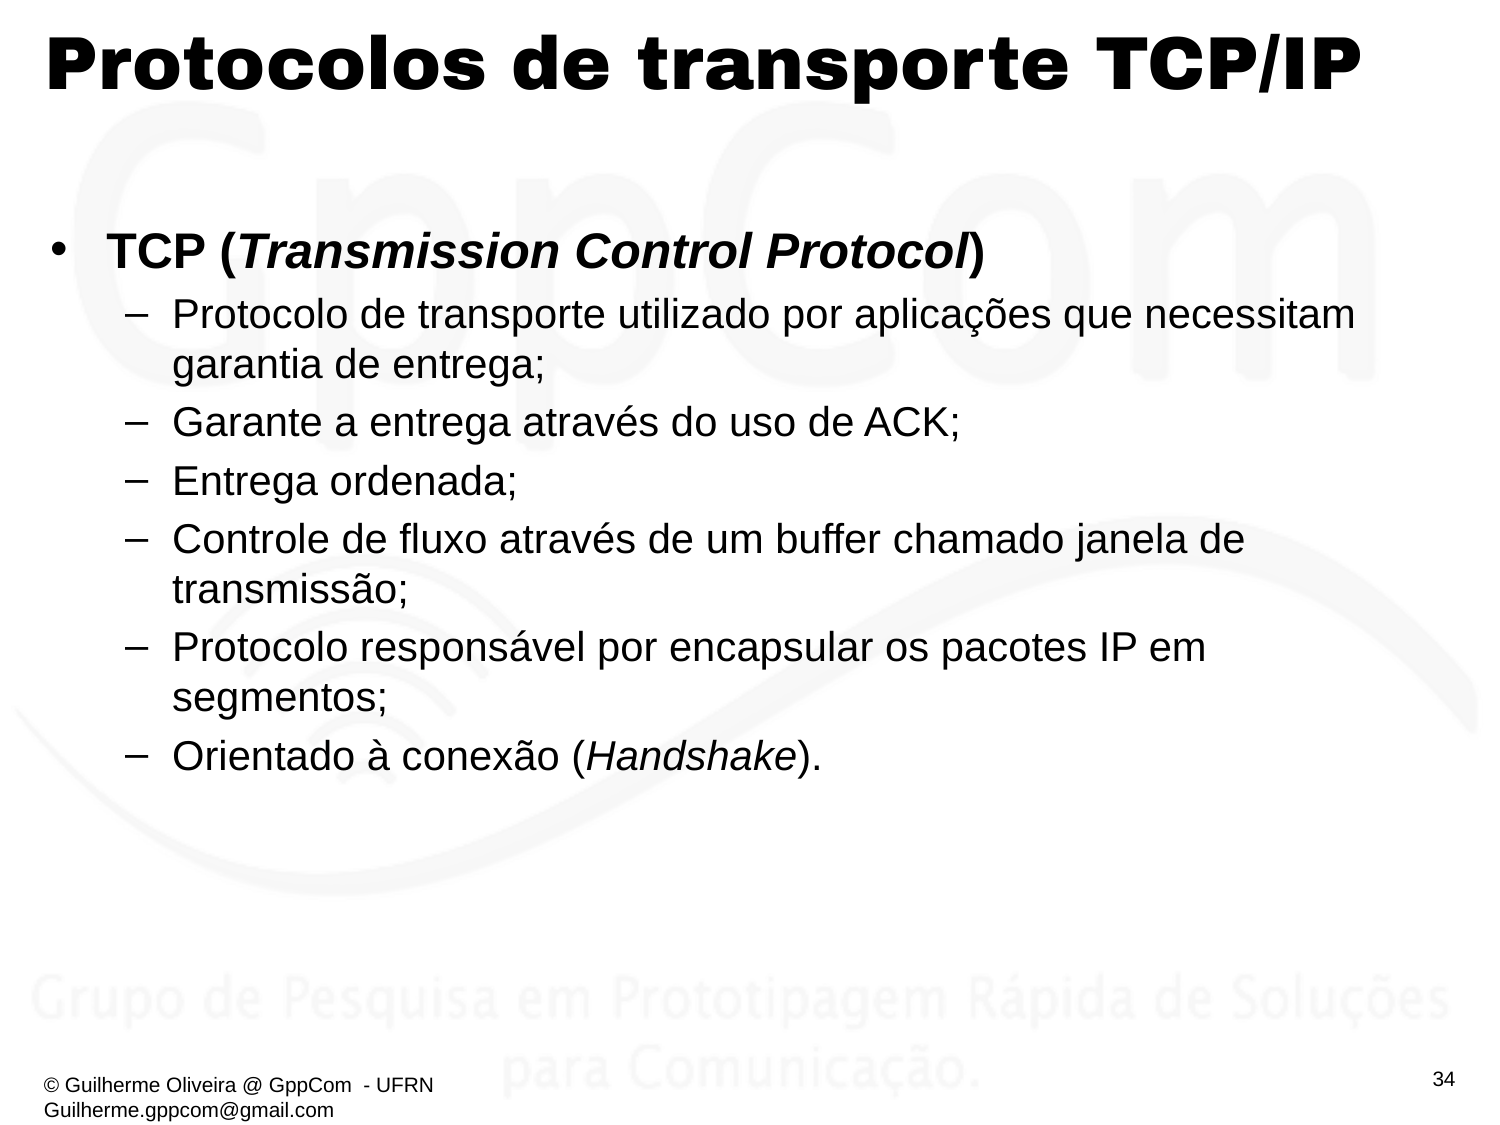

# Protocolos de transporte TCP/IP
TCP (Transmission Control Protocol)
Protocolo de transporte utilizado por aplicações que necessitam garantia de entrega;
Garante a entrega através do uso de ACK;
Entrega ordenada;
Controle de fluxo através de um buffer chamado janela de transmissão;
Protocolo responsável por encapsular os pacotes IP em segmentos;
Orientado à conexão (Handshake).
34